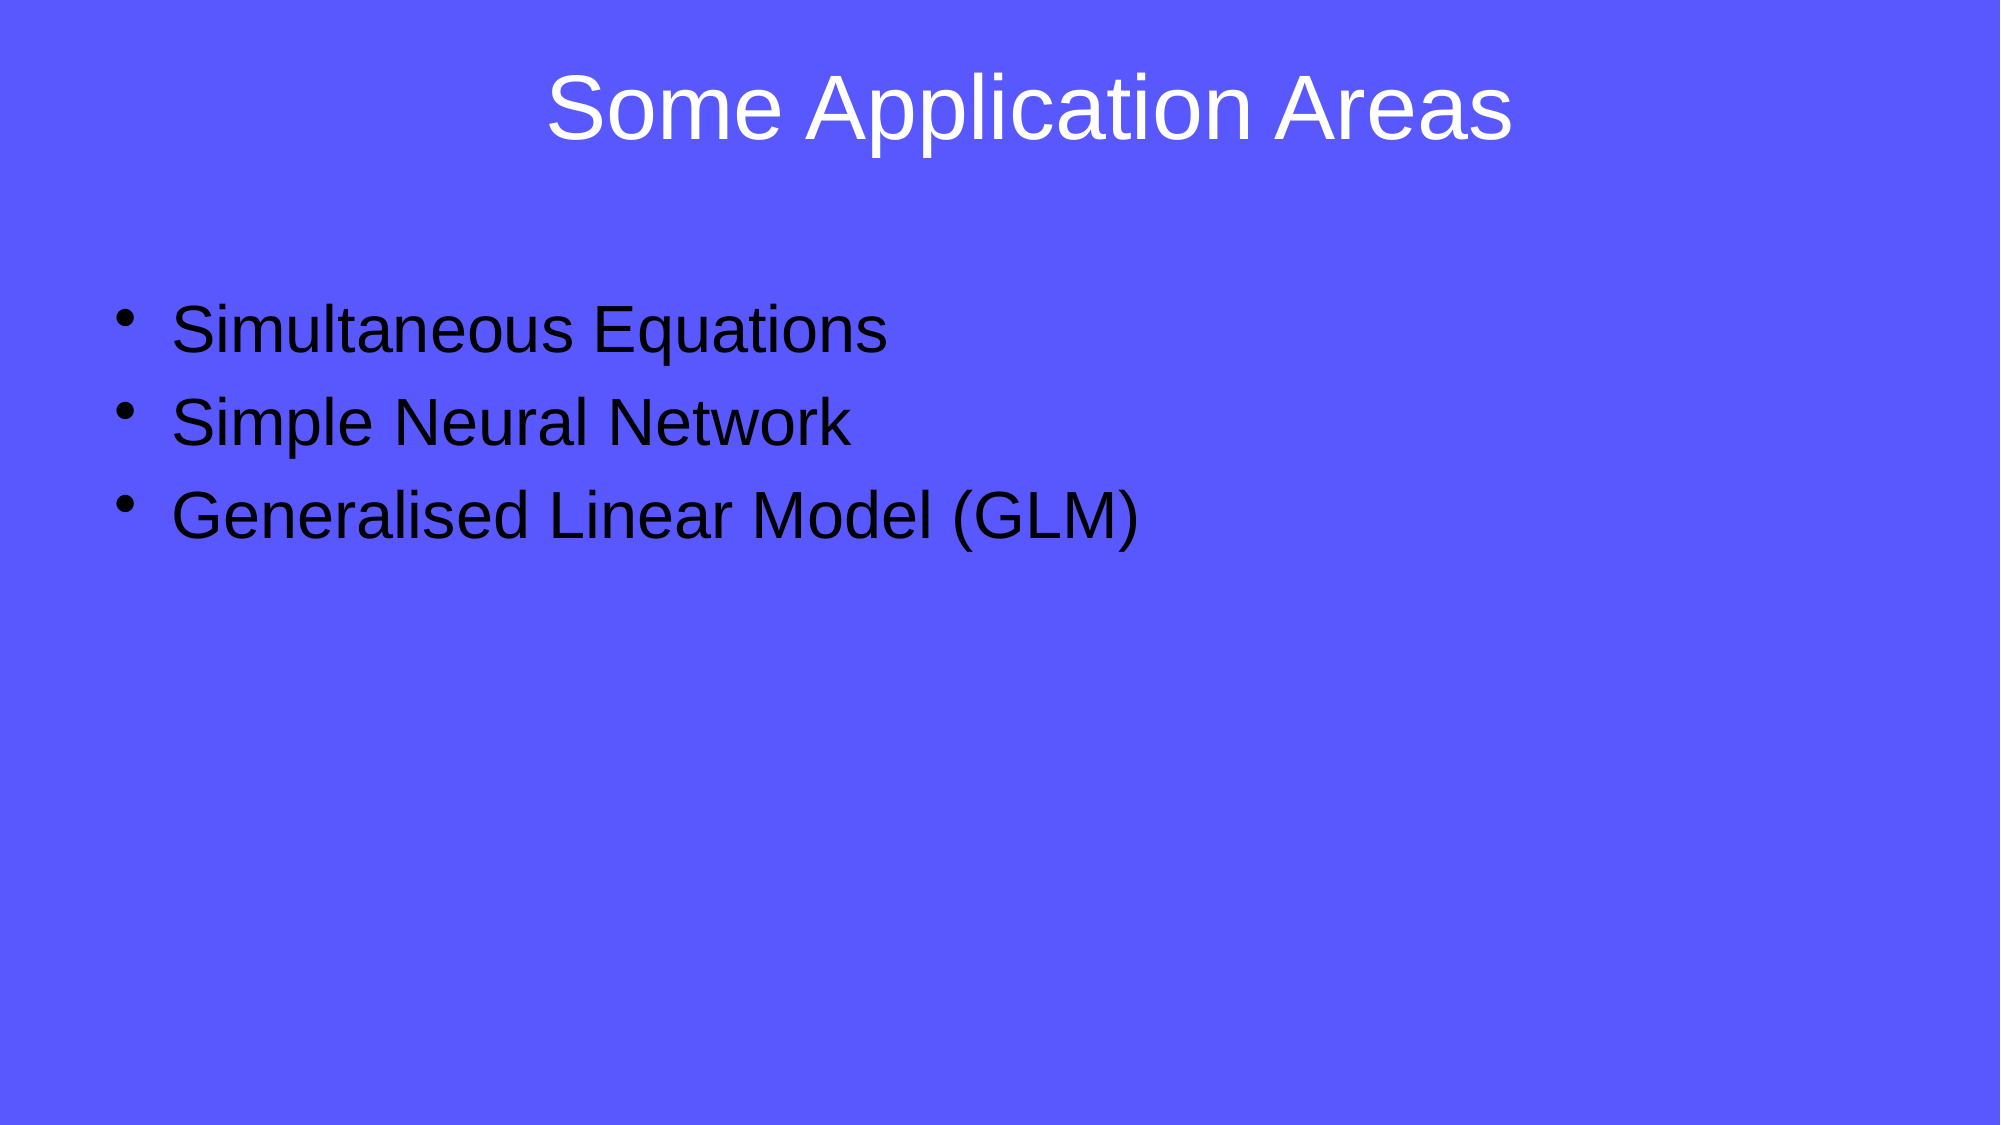

# Some Application Areas

Simultaneous Equations
Simple Neural Network
Generalised Linear Model (GLM)